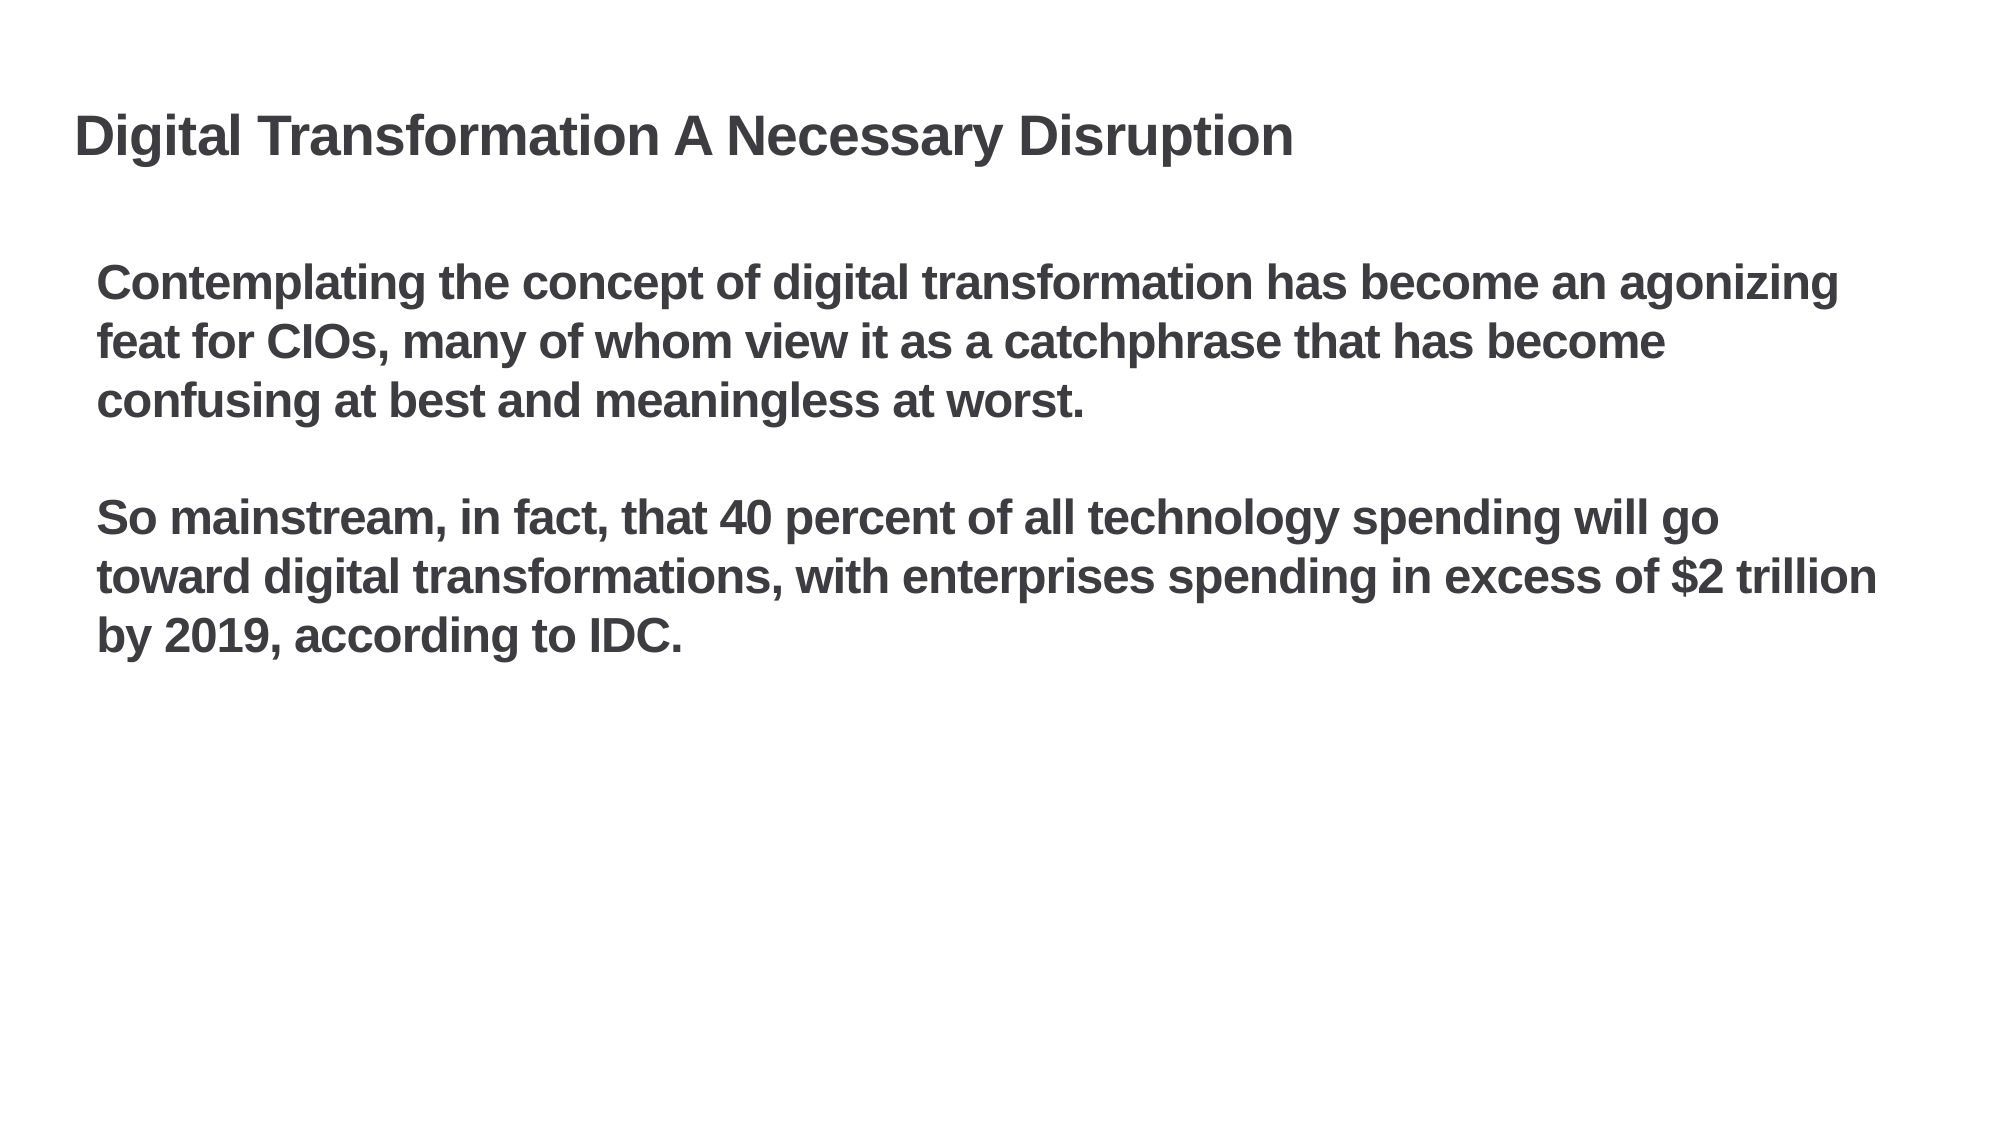

# Digital Transformation A Necessary Disruption
Contemplating the concept of digital transformation has become an agonizing feat for CIOs, many of whom view it as a catchphrase that has become confusing at best and meaningless at worst.

So mainstream, in fact, that 40 percent of all technology spending will go toward digital transformations, with enterprises spending in excess of $2 trillion by 2019, according to IDC.